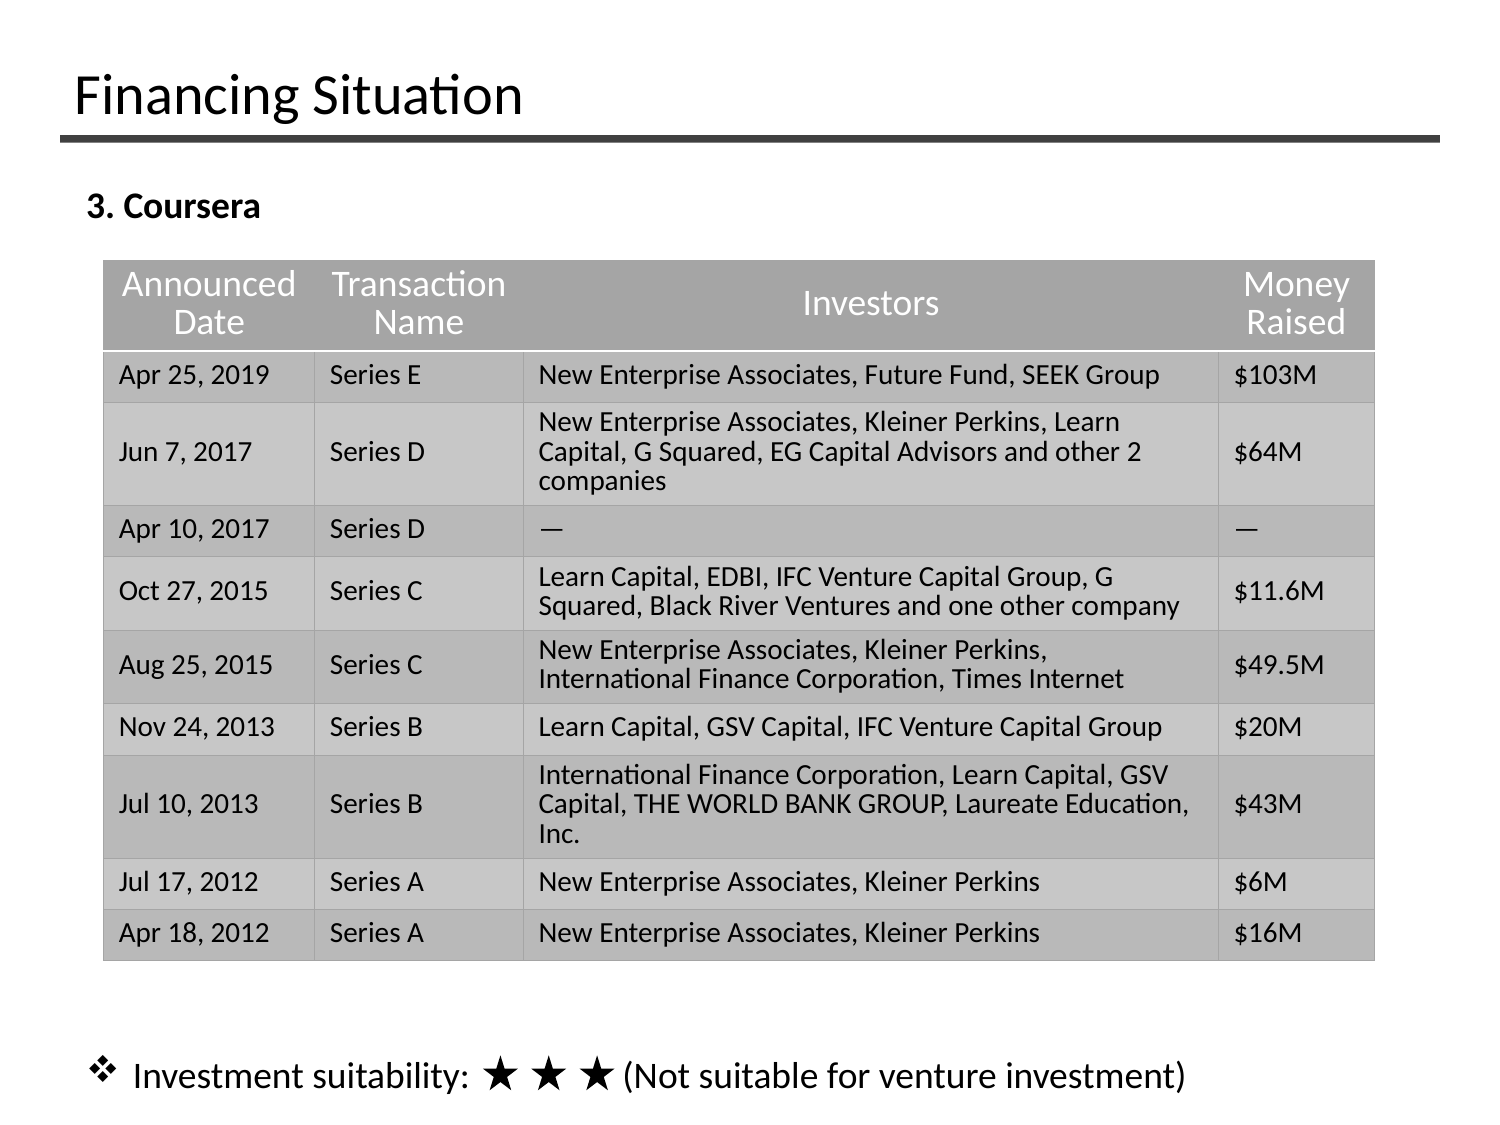

Financing Situation

3. Coursera
| Announced Date | Transaction Name | Investors | Money Raised |
| --- | --- | --- | --- |
| Apr 25, 2019 | Series E | New Enterprise Associates, Future Fund, SEEK Group | $103M |
| Jun 7, 2017 | Series D | New Enterprise Associates, Kleiner Perkins, Learn Capital, G Squared, EG Capital Advisors and other 2 companies | $64M |
| Apr 10, 2017 | Series D | — | — |
| Oct 27, 2015 | Series C | Learn Capital, EDBI, IFC Venture Capital Group, G Squared, Black River Ventures and one other company | $11.6M |
| Aug 25, 2015 | Series C | New Enterprise Associates, Kleiner Perkins, International Finance Corporation, Times Internet | $49.5M |
| Nov 24, 2013 | Series B | Learn Capital, GSV Capital, IFC Venture Capital Group | $20M |
| Jul 10, 2013 | Series B | International Finance Corporation, Learn Capital, GSV Capital, THE WORLD BANK GROUP, Laureate Education, Inc. | $43M |
| Jul 17, 2012 | Series A | New Enterprise Associates, Kleiner Perkins | $6M |
| Apr 18, 2012 | Series A | New Enterprise Associates, Kleiner Perkins | $16M |
Investment suitability:                  (Not suitable for venture investment)